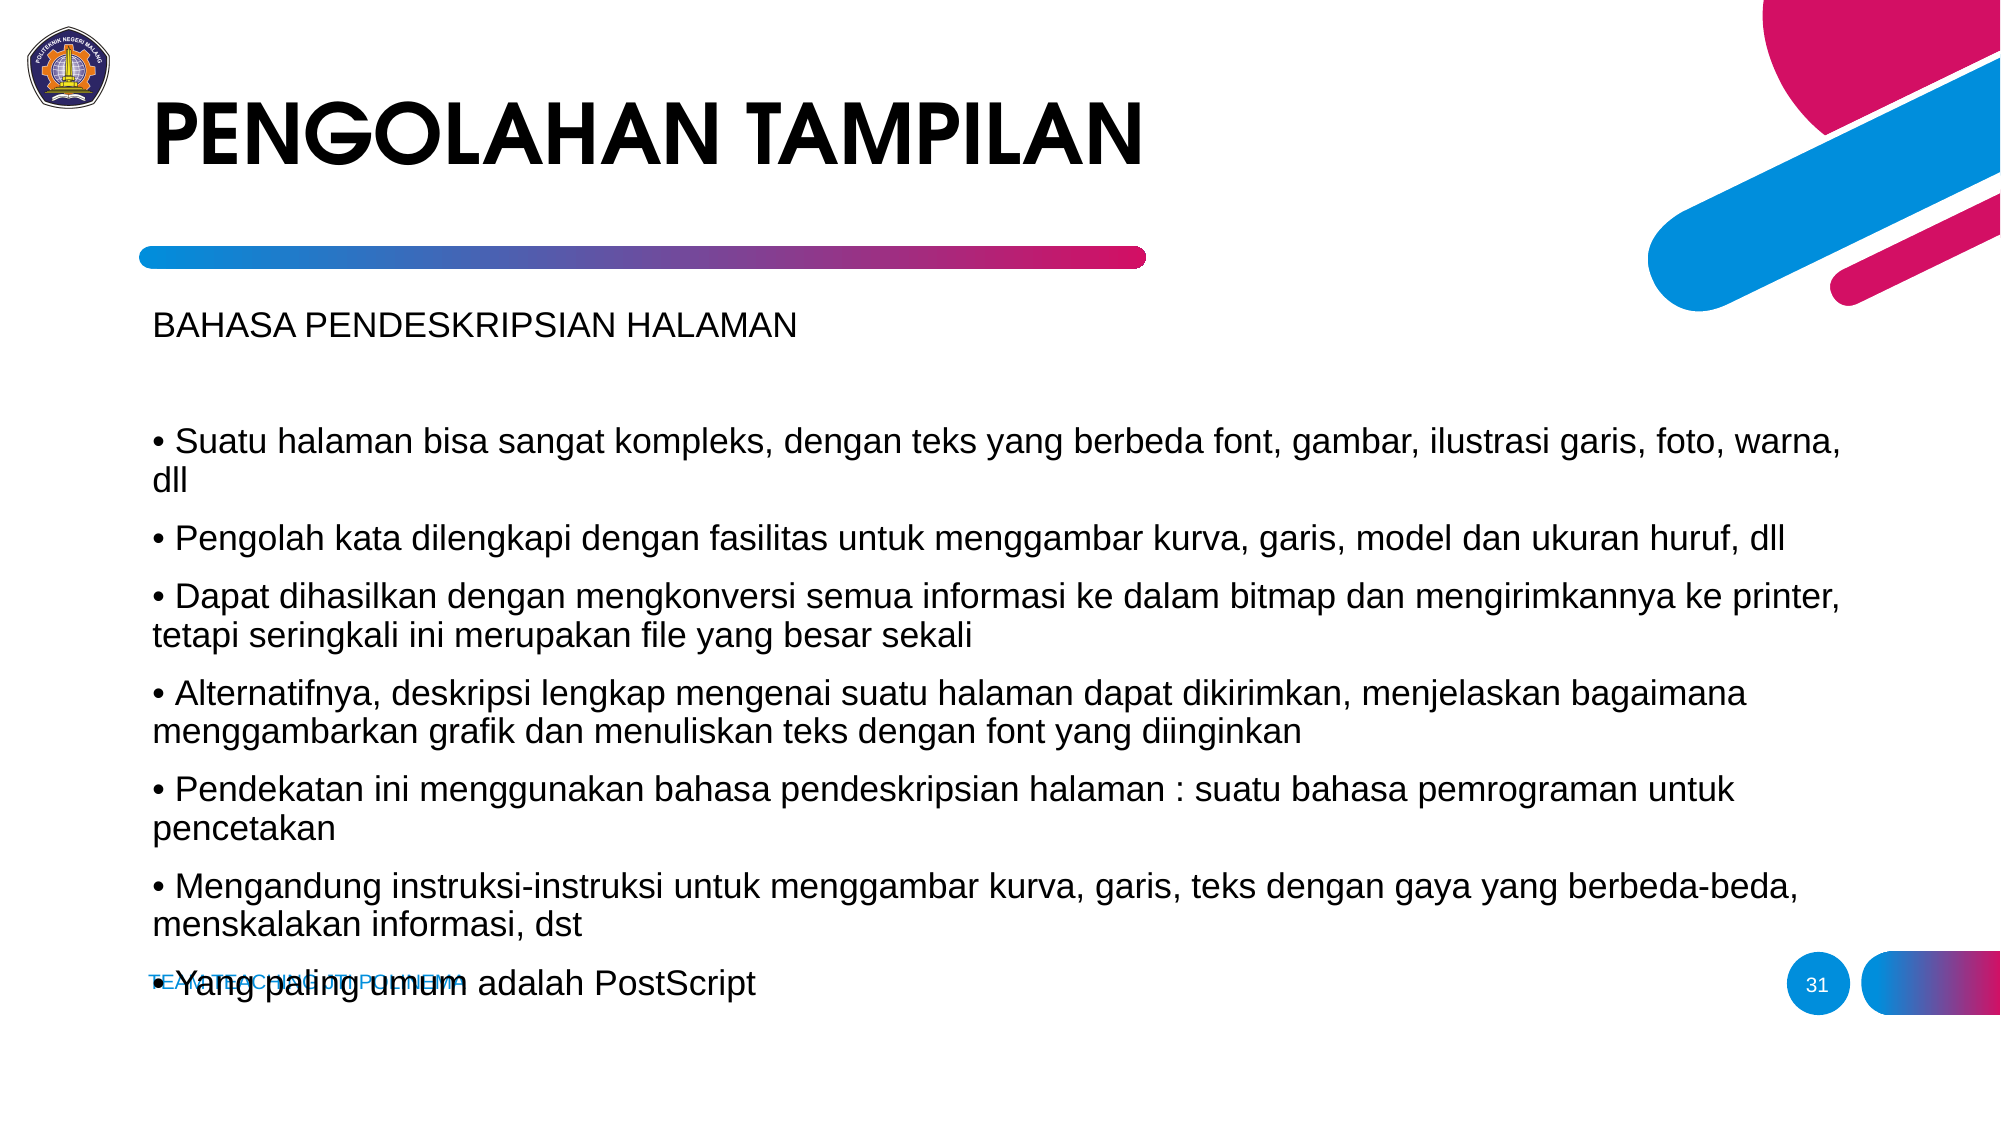

# PENGOLAHAN TAMPILAN
BAHASA PENDESKRIPSIAN HALAMAN

• Suatu halaman bisa sangat kompleks, dengan teks yang berbeda font, gambar, ilustrasi garis, foto, warna, dll
• Pengolah kata dilengkapi dengan fasilitas untuk menggambar kurva, garis, model dan ukuran huruf, dll
• Dapat dihasilkan dengan mengkonversi semua informasi ke dalam bitmap dan mengirimkannya ke printer, tetapi seringkali ini merupakan file yang besar sekali
• Alternatifnya, deskripsi lengkap mengenai suatu halaman dapat dikirimkan, menjelaskan bagaimana menggambarkan grafik dan menuliskan teks dengan font yang diinginkan
• Pendekatan ini menggunakan bahasa pendeskripsian halaman : suatu bahasa pemrograman untuk pencetakan
• Mengandung instruksi-instruksi untuk menggambar kurva, garis, teks dengan gaya yang berbeda-beda, menskalakan informasi, dst
• Yang paling umum adalah PostScript
TEAM TEACHING JTI POLINEMA
31